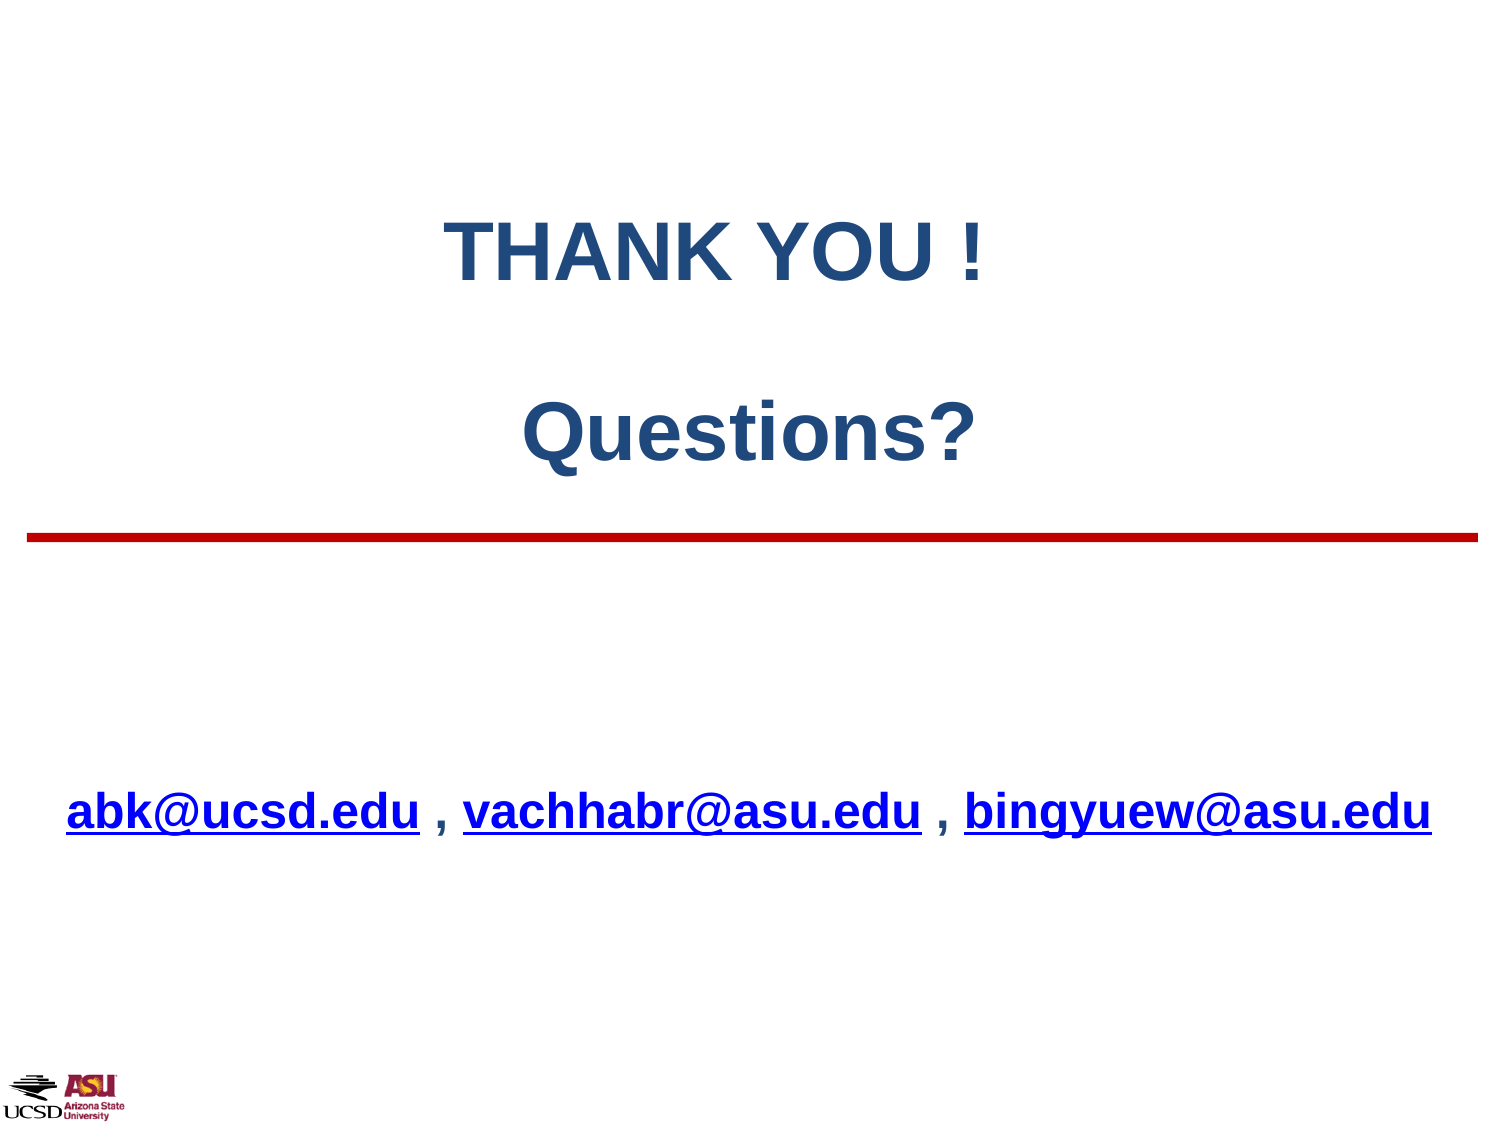

THANK YOU !

Questions?
abk@ucsd.edu , vachhabr@asu.edu , bingyuew@asu.edu